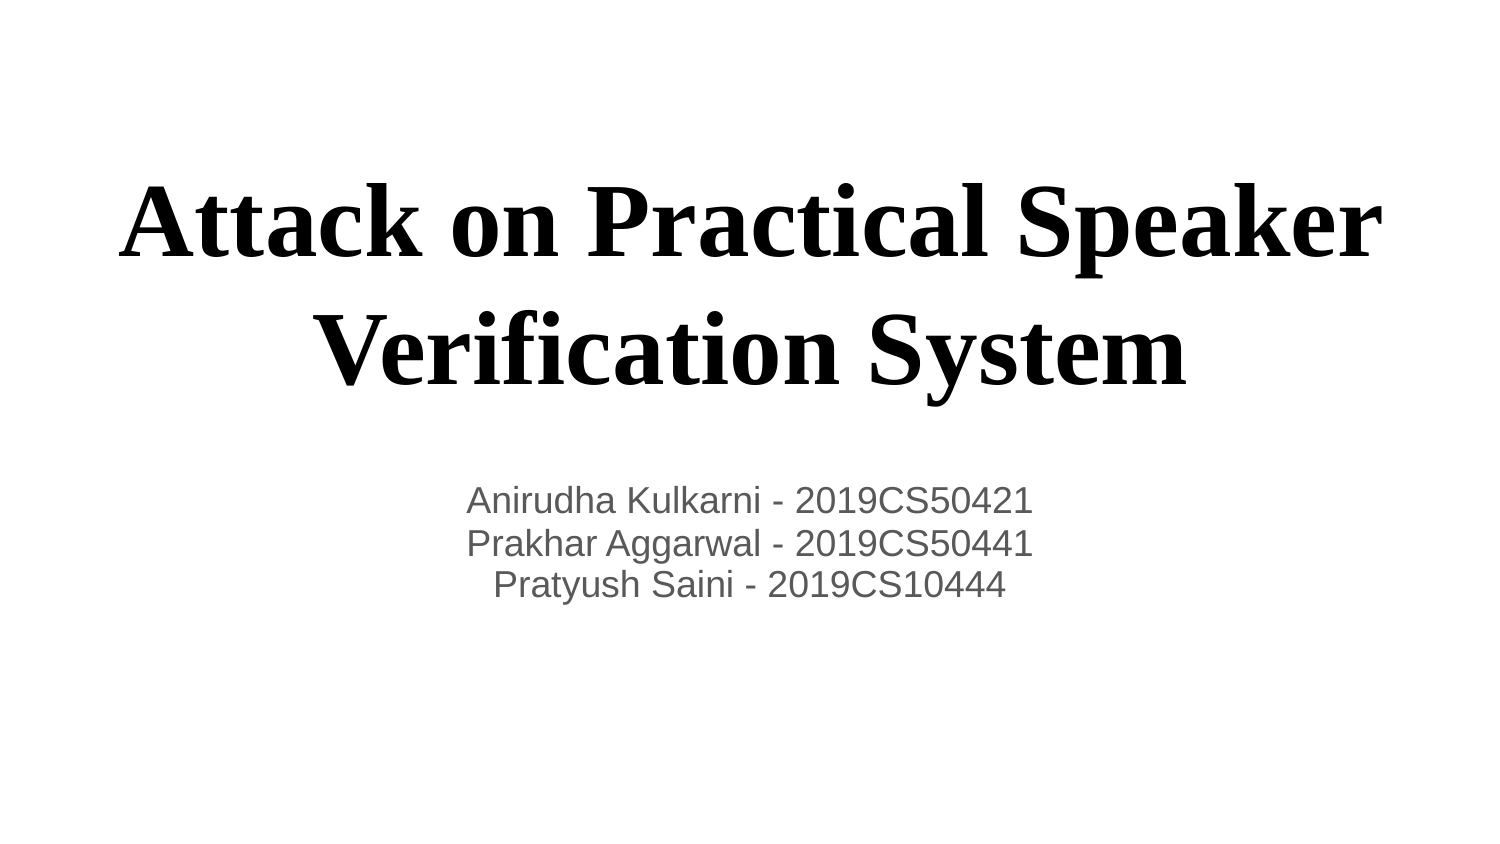

# Attack on Practical Speaker Verification System
Anirudha Kulkarni - 2019CS50421
Prakhar Aggarwal - 2019CS50441
Pratyush Saini - 2019CS10444